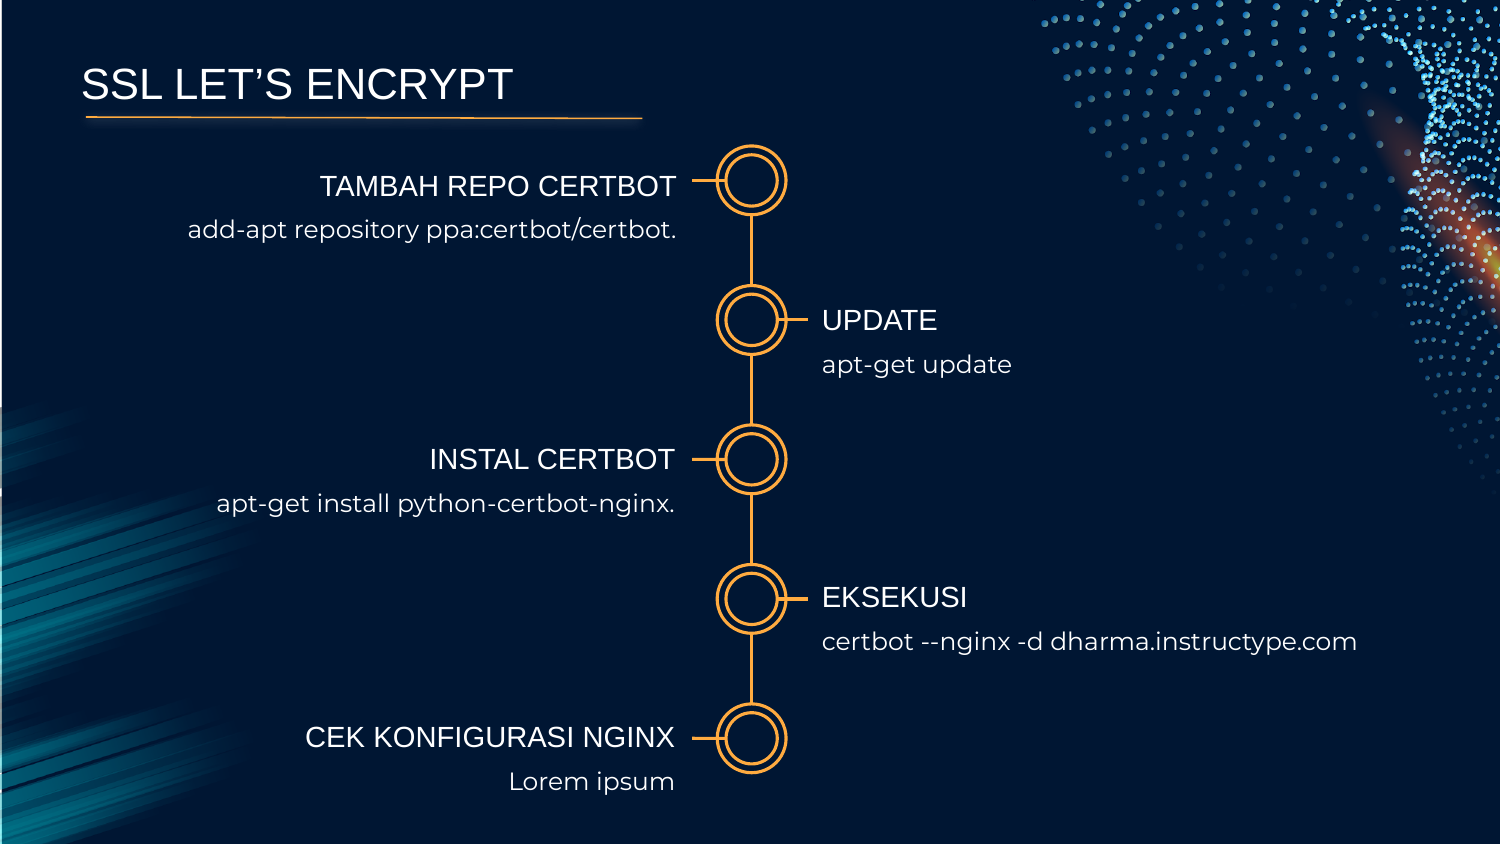

# SSL LET’S ENCRYPT

TAMBAH REPO CERTBOT
add-apt repository ppa:certbot/certbot.
UPDATE
apt-get update
INSTAL CERTBOT
apt-get install python-certbot-nginx.
EKSEKUSI
certbot --nginx -d dharma.instructype.com
CEK KONFIGURASI NGINX
Lorem ipsum